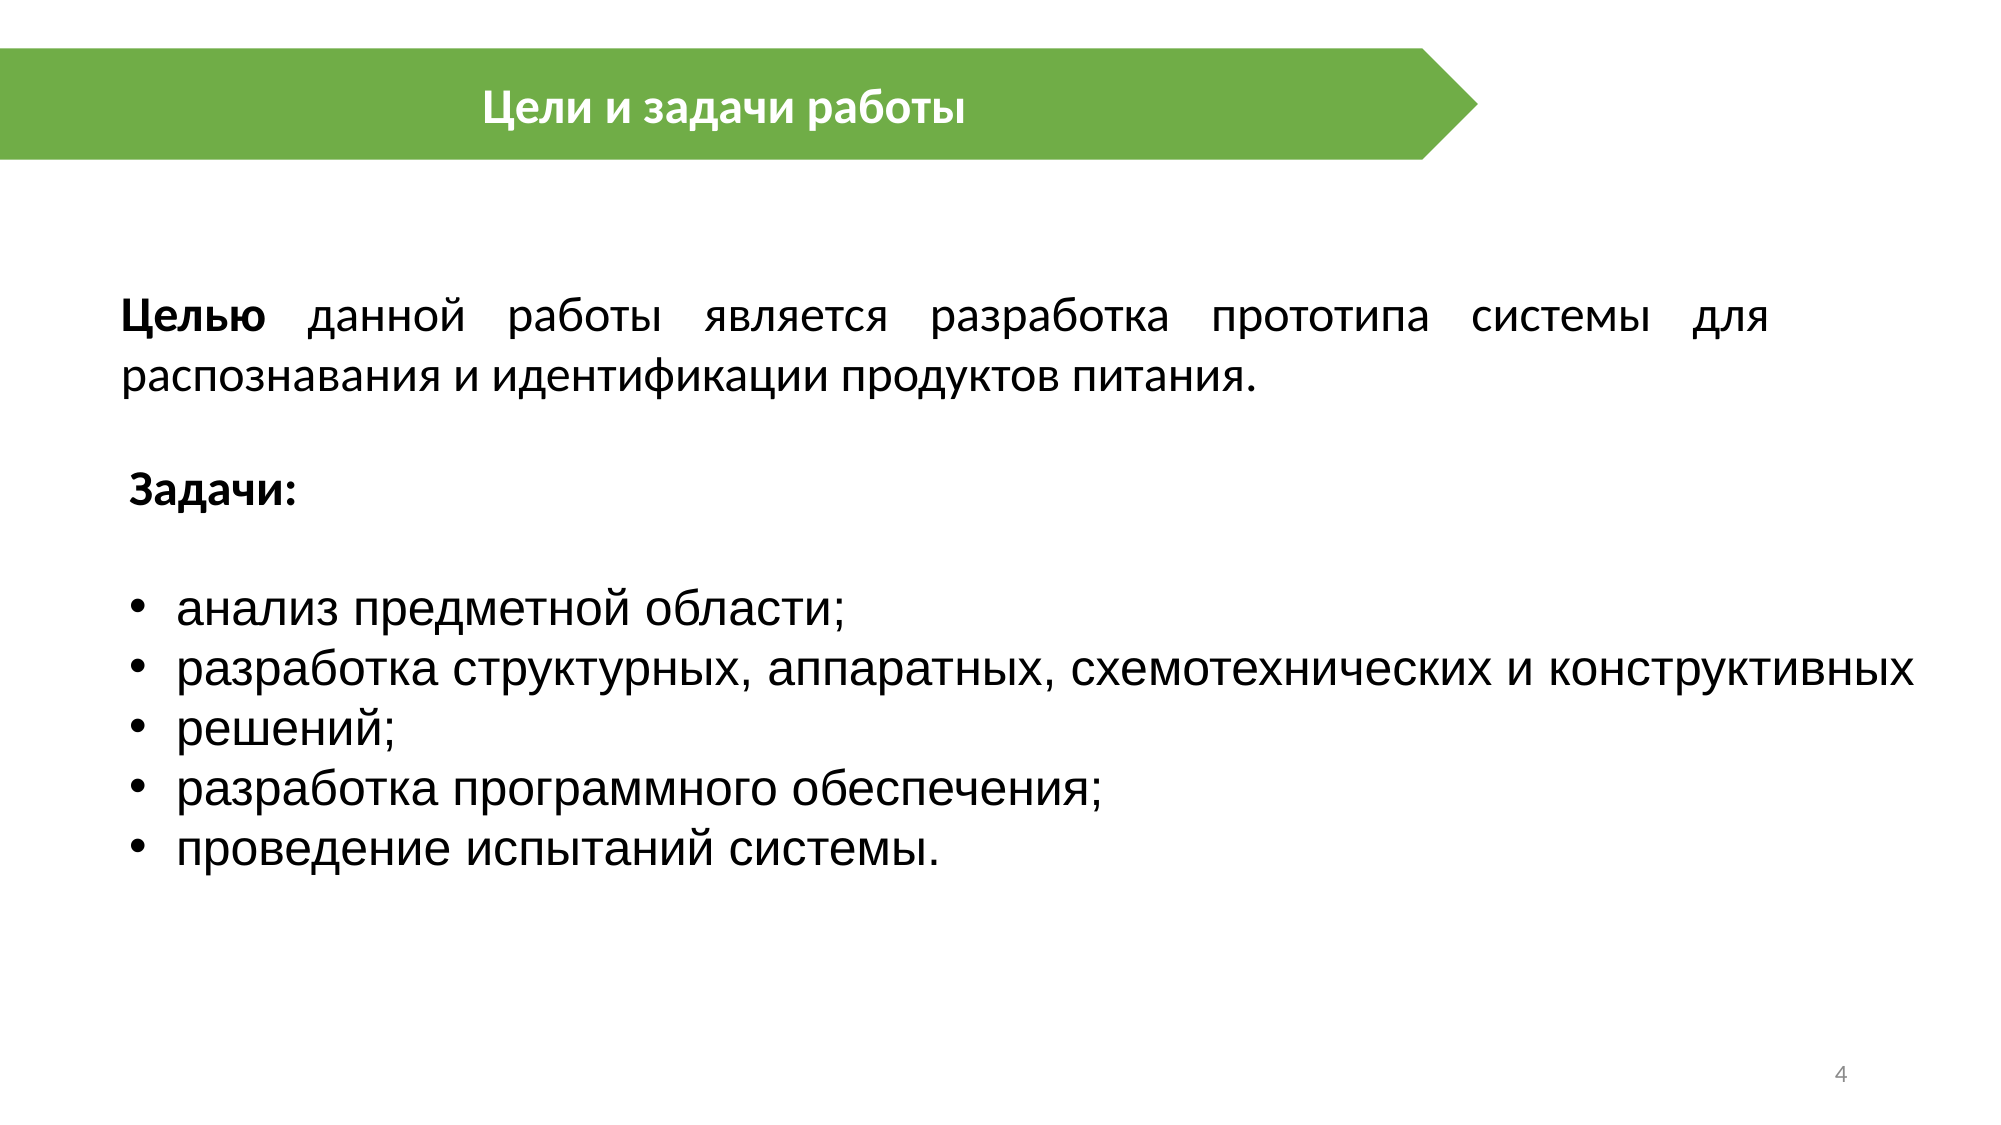

Цели и задачи работы
Целью данной работы является разработка прототипа системы для распознавания и идентификации продуктов питания.
Задачи:

анализ предметной области;
разработка структурных, аппаратных, схемотехнических и конструктивных
решений;
разработка программного обеспечения;
проведение испытаний системы.

4